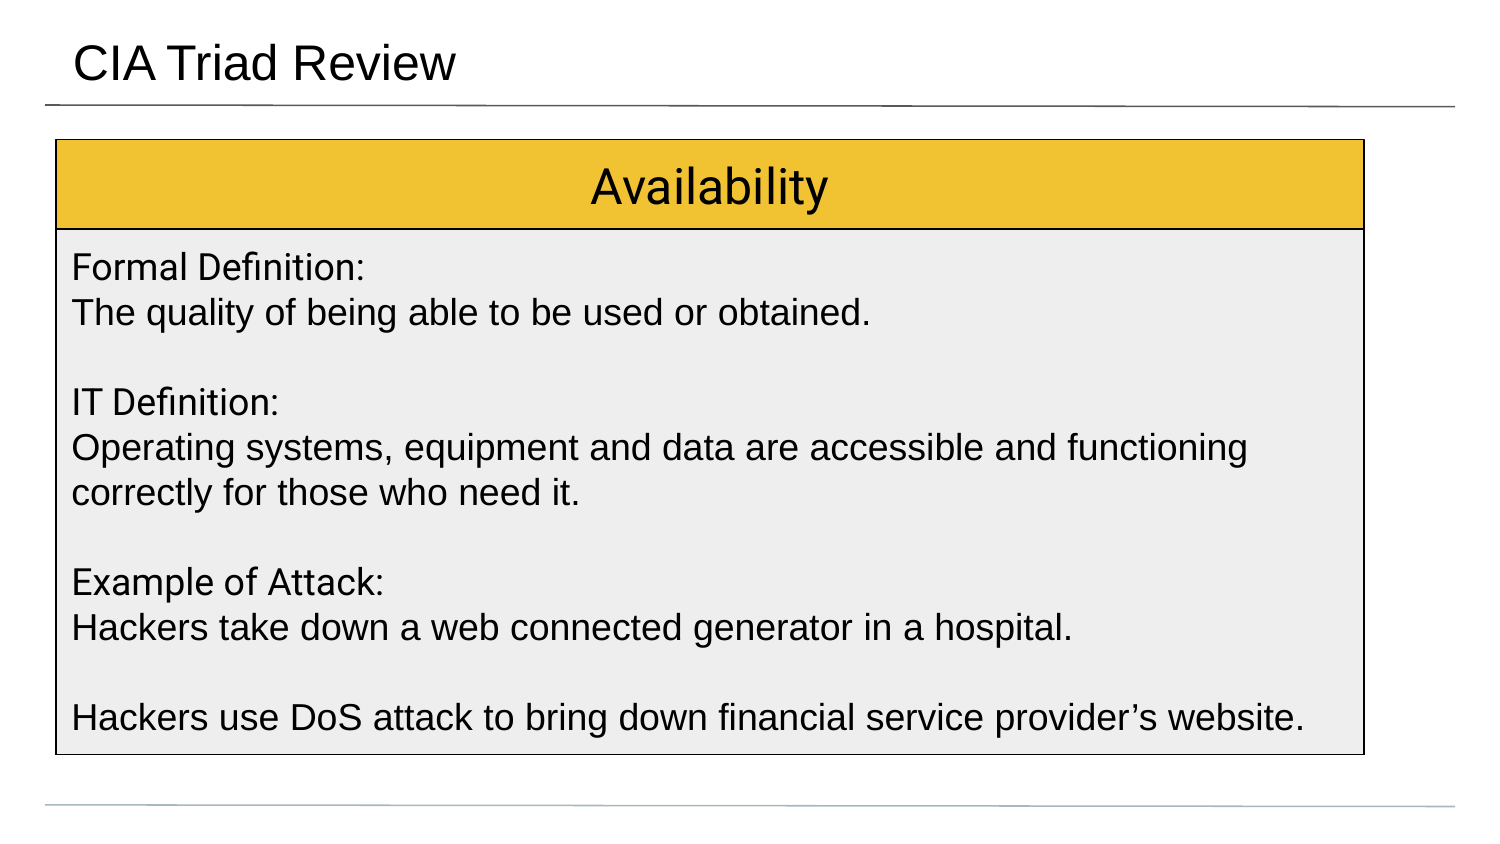

# CIA Triad Review
Availability

Formal Definition:
The quality of being able to be used or obtained.

IT Definition:
Operating systems, equipment and data are accessible and functioning correctly for those who need it.

Example of Attack:
Hackers take down a web connected generator in a hospital.

Hackers use DoS attack to bring down financial service provider’s website.